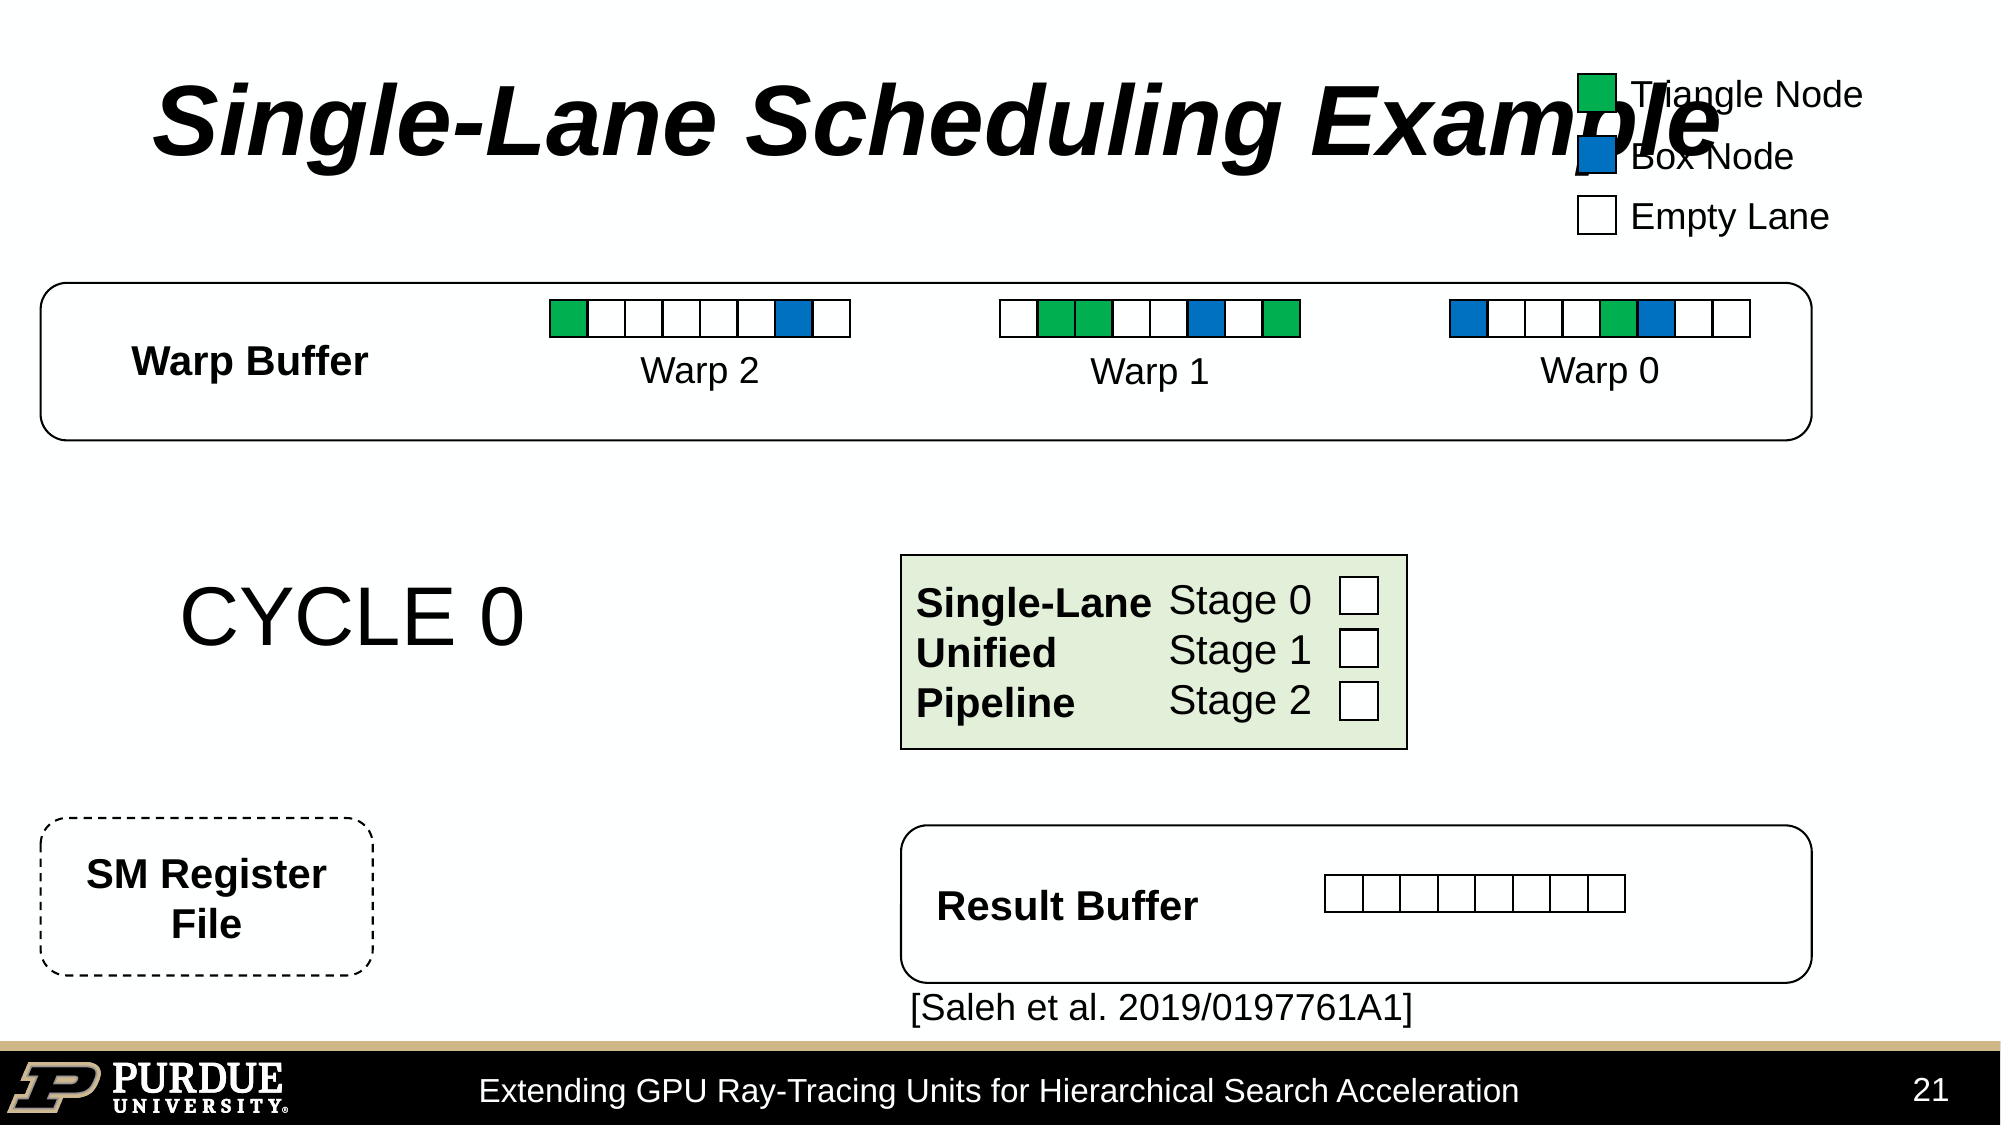

# Single-Lane Scheduling Example
Triangle Node

Box Node

Empty Lane

Warp Buffer
Warp 2
Warp 0
Warp 1
CYCLE 0

Stage 0
Stage 1
Stage 2
Single-Lane Unified Pipeline

SM Register File

Result Buffer

[Saleh et al. 2019/0197761A1]
21